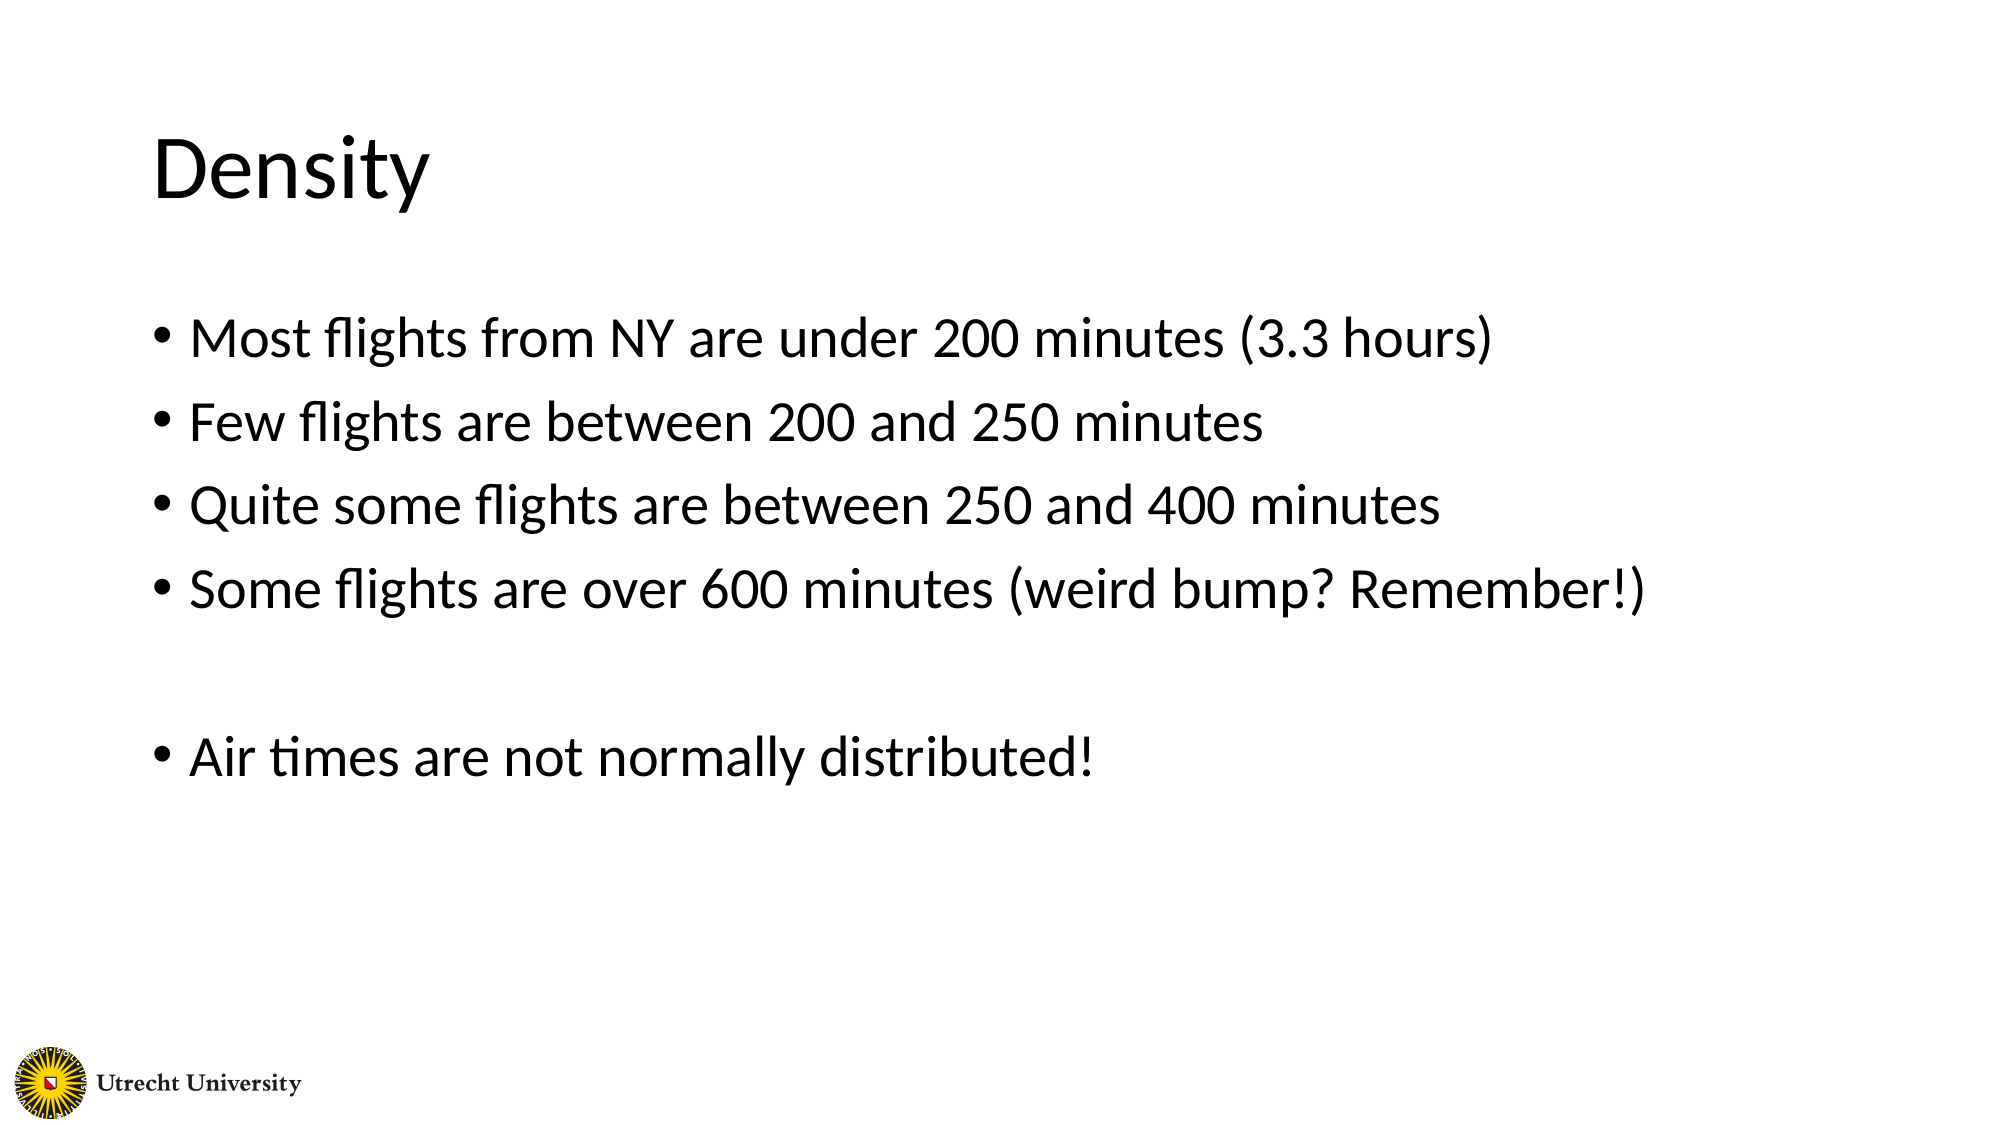

Density
Most flights from NY are under 200 minutes (3.3 hours)
Few flights are between 200 and 250 minutes
Quite some flights are between 250 and 400 minutes
Some flights are over 600 minutes (weird bump? Remember!)

Air times are not normally distributed!